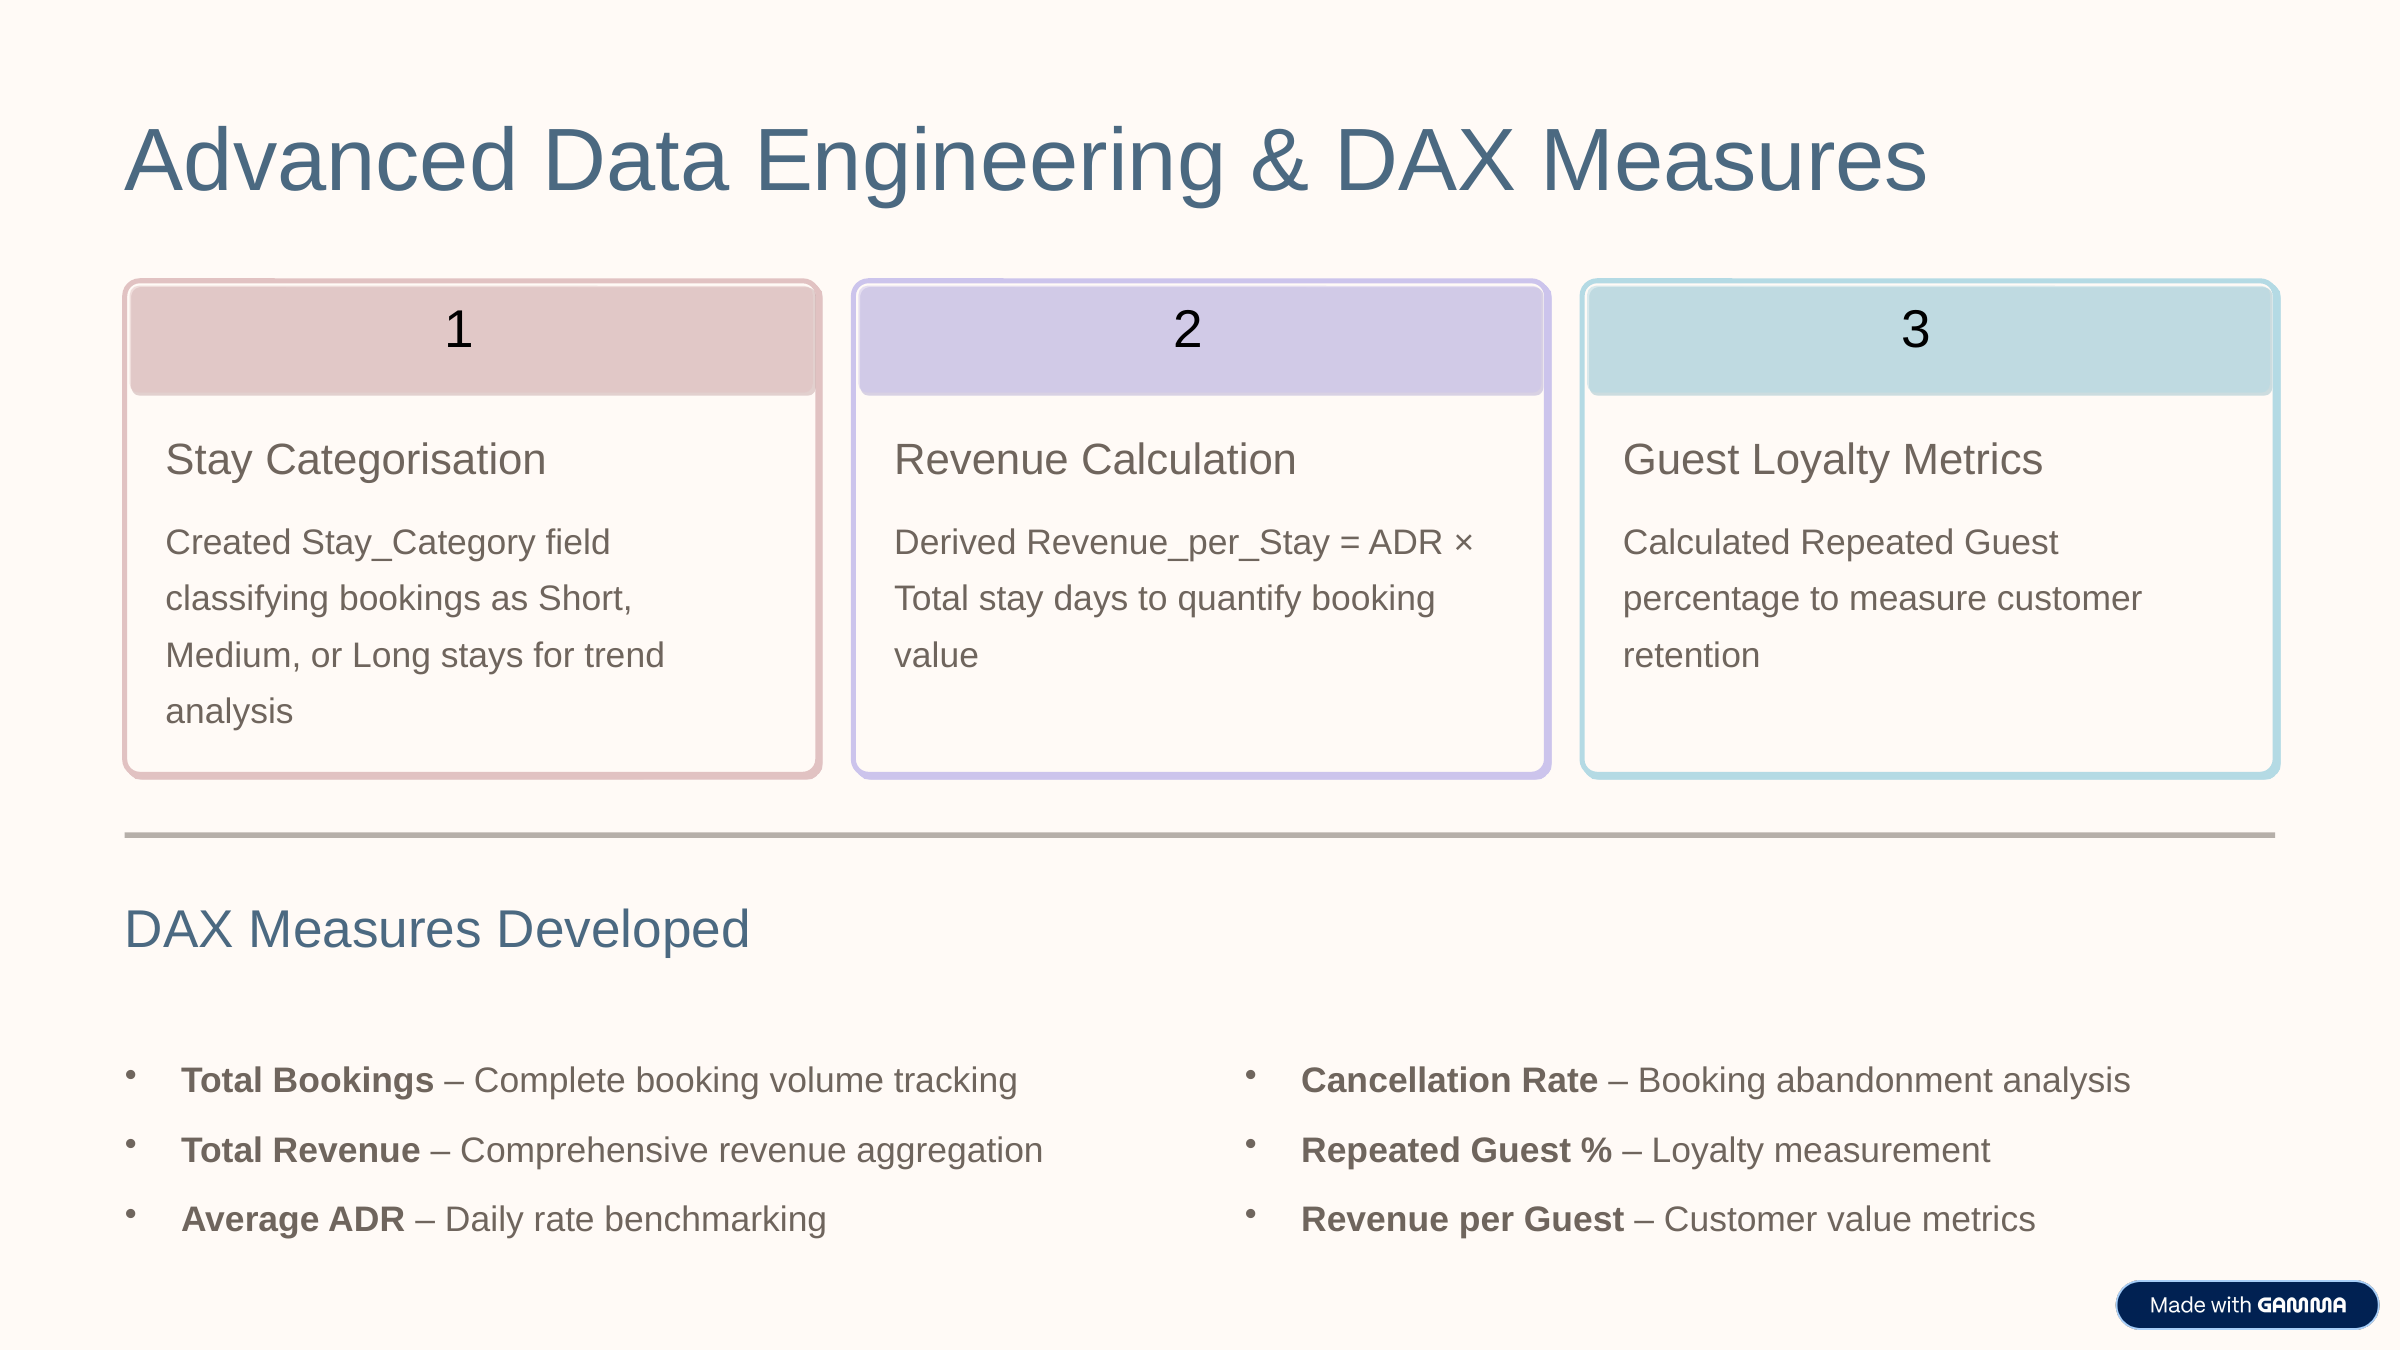

Advanced Data Engineering & DAX Measures

1
2
3
Stay Categorisation
Revenue Calculation
Guest Loyalty Metrics
Created Stay_Category field classifying bookings as Short, Medium, or Long stays for trend analysis
Derived Revenue_per_Stay = ADR × Total stay days to quantify booking value
Calculated Repeated Guest percentage to measure customer retention

DAX Measures Developed
Total Bookings – Complete booking volume tracking
Cancellation Rate – Booking abandonment analysis
Total Revenue – Comprehensive revenue aggregation
Repeated Guest % – Loyalty measurement
Average ADR – Daily rate benchmarking
Revenue per Guest – Customer value metrics